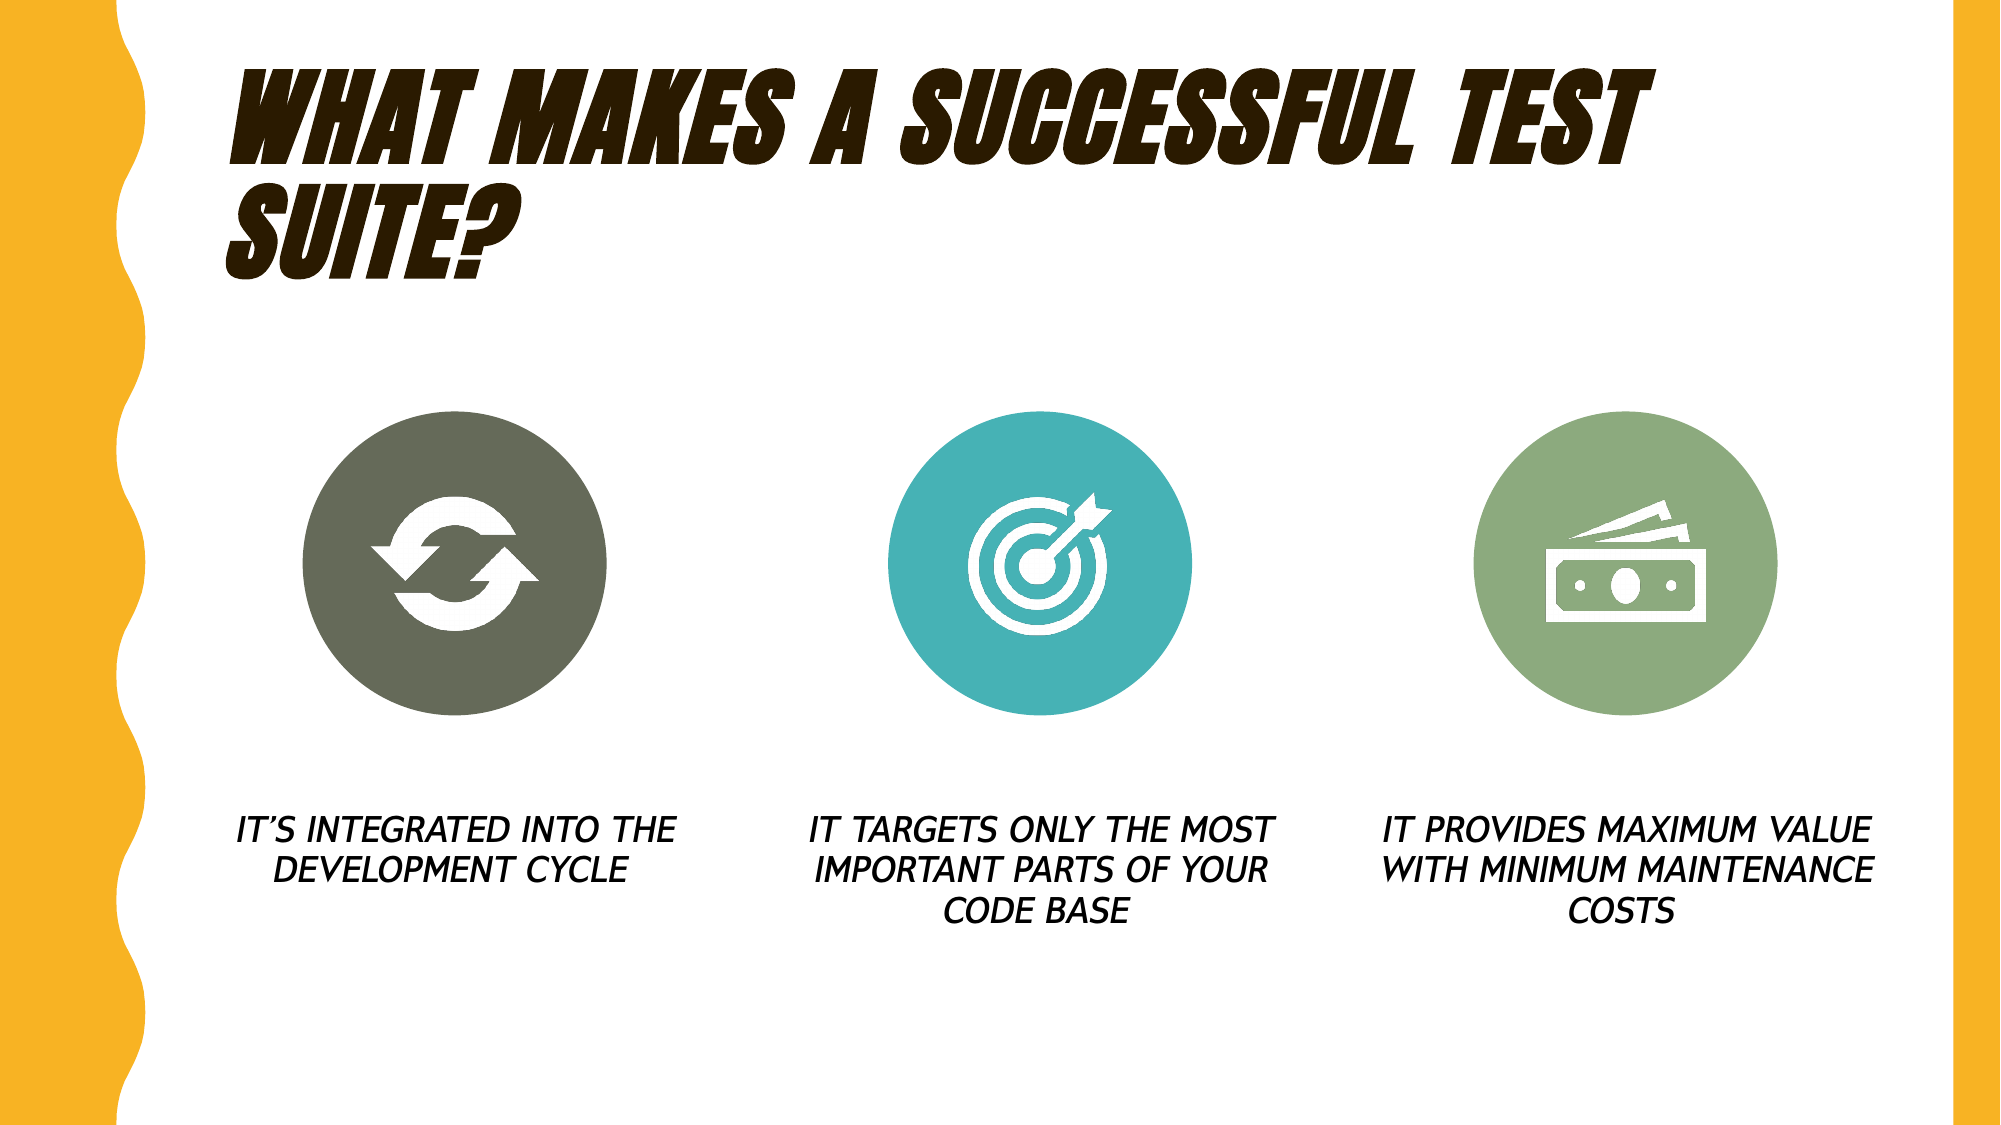

# What makes a successful test suite?
It’s integrated into the development cycle
It targets only the most important parts of your code base
It provides maximum value with minimum maintenance costs